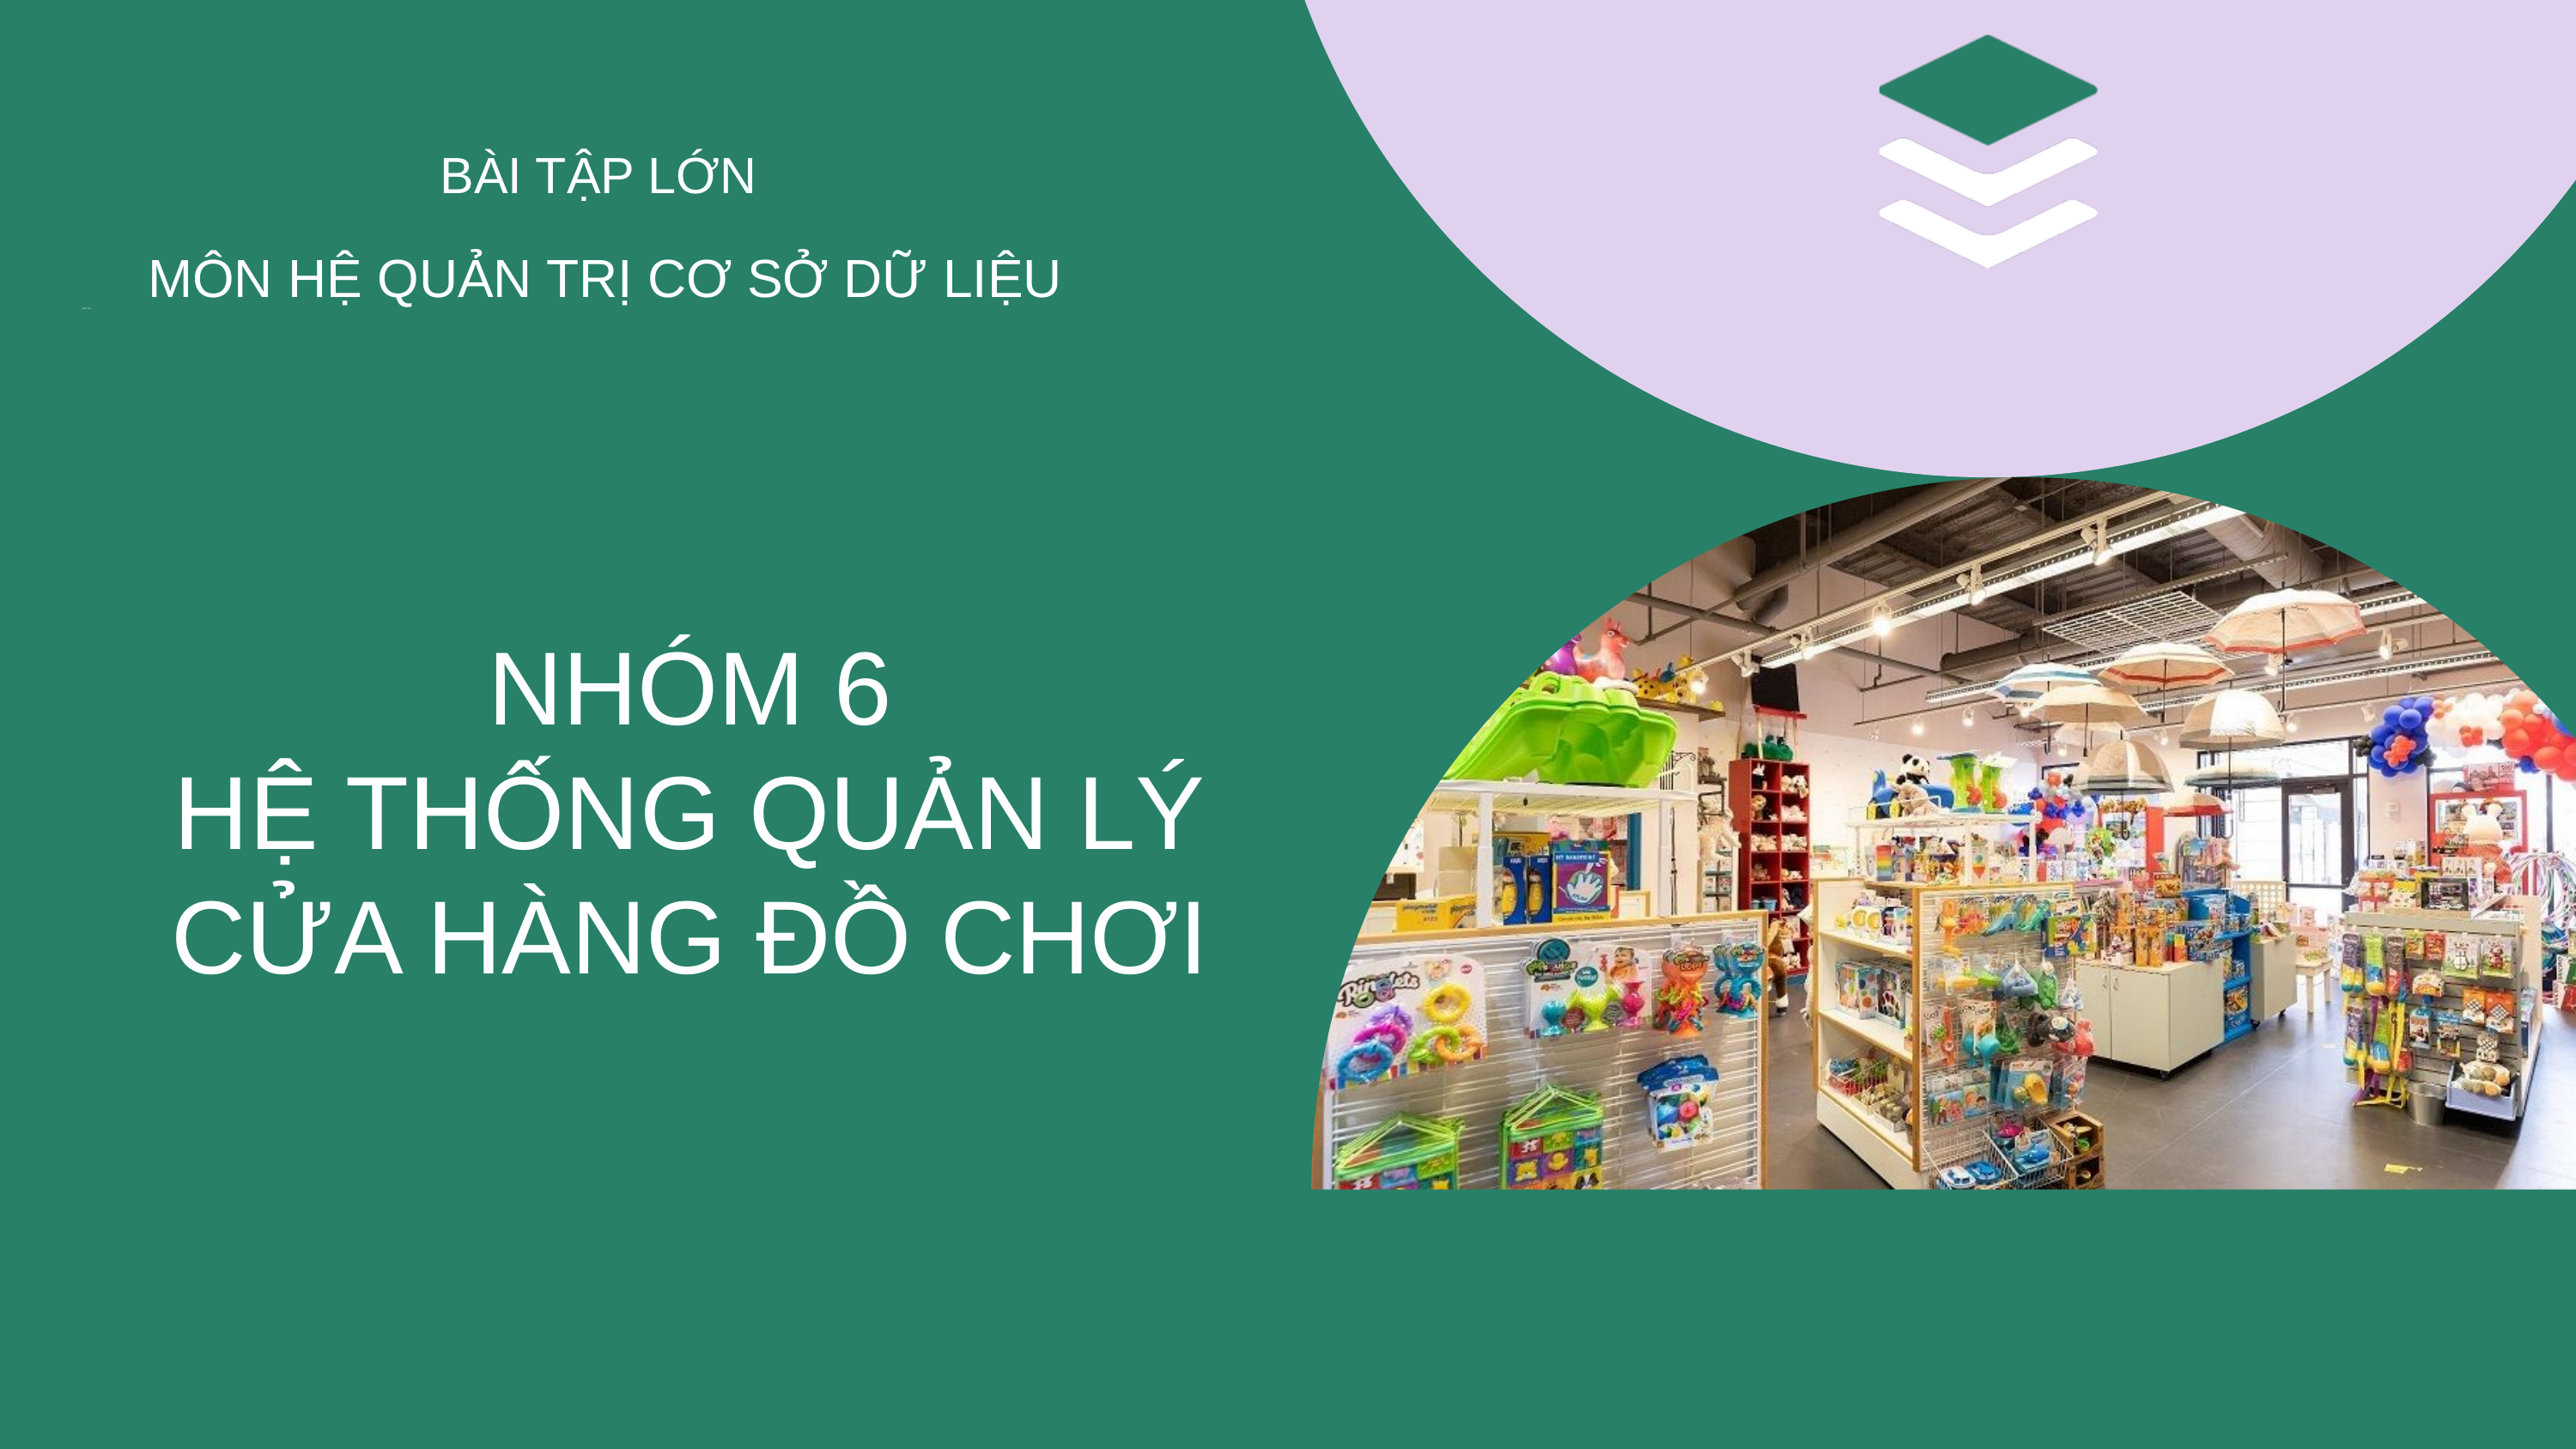

BÀI TẬP LỚN

MÔN HỆ QUẢN TRỊ CƠ SỞ DỮ LIỆU
 Luận văn

NHÓM 6
HỆ THỐNG QUẢN LÝ CỬA HÀNG ĐỒ CHƠI